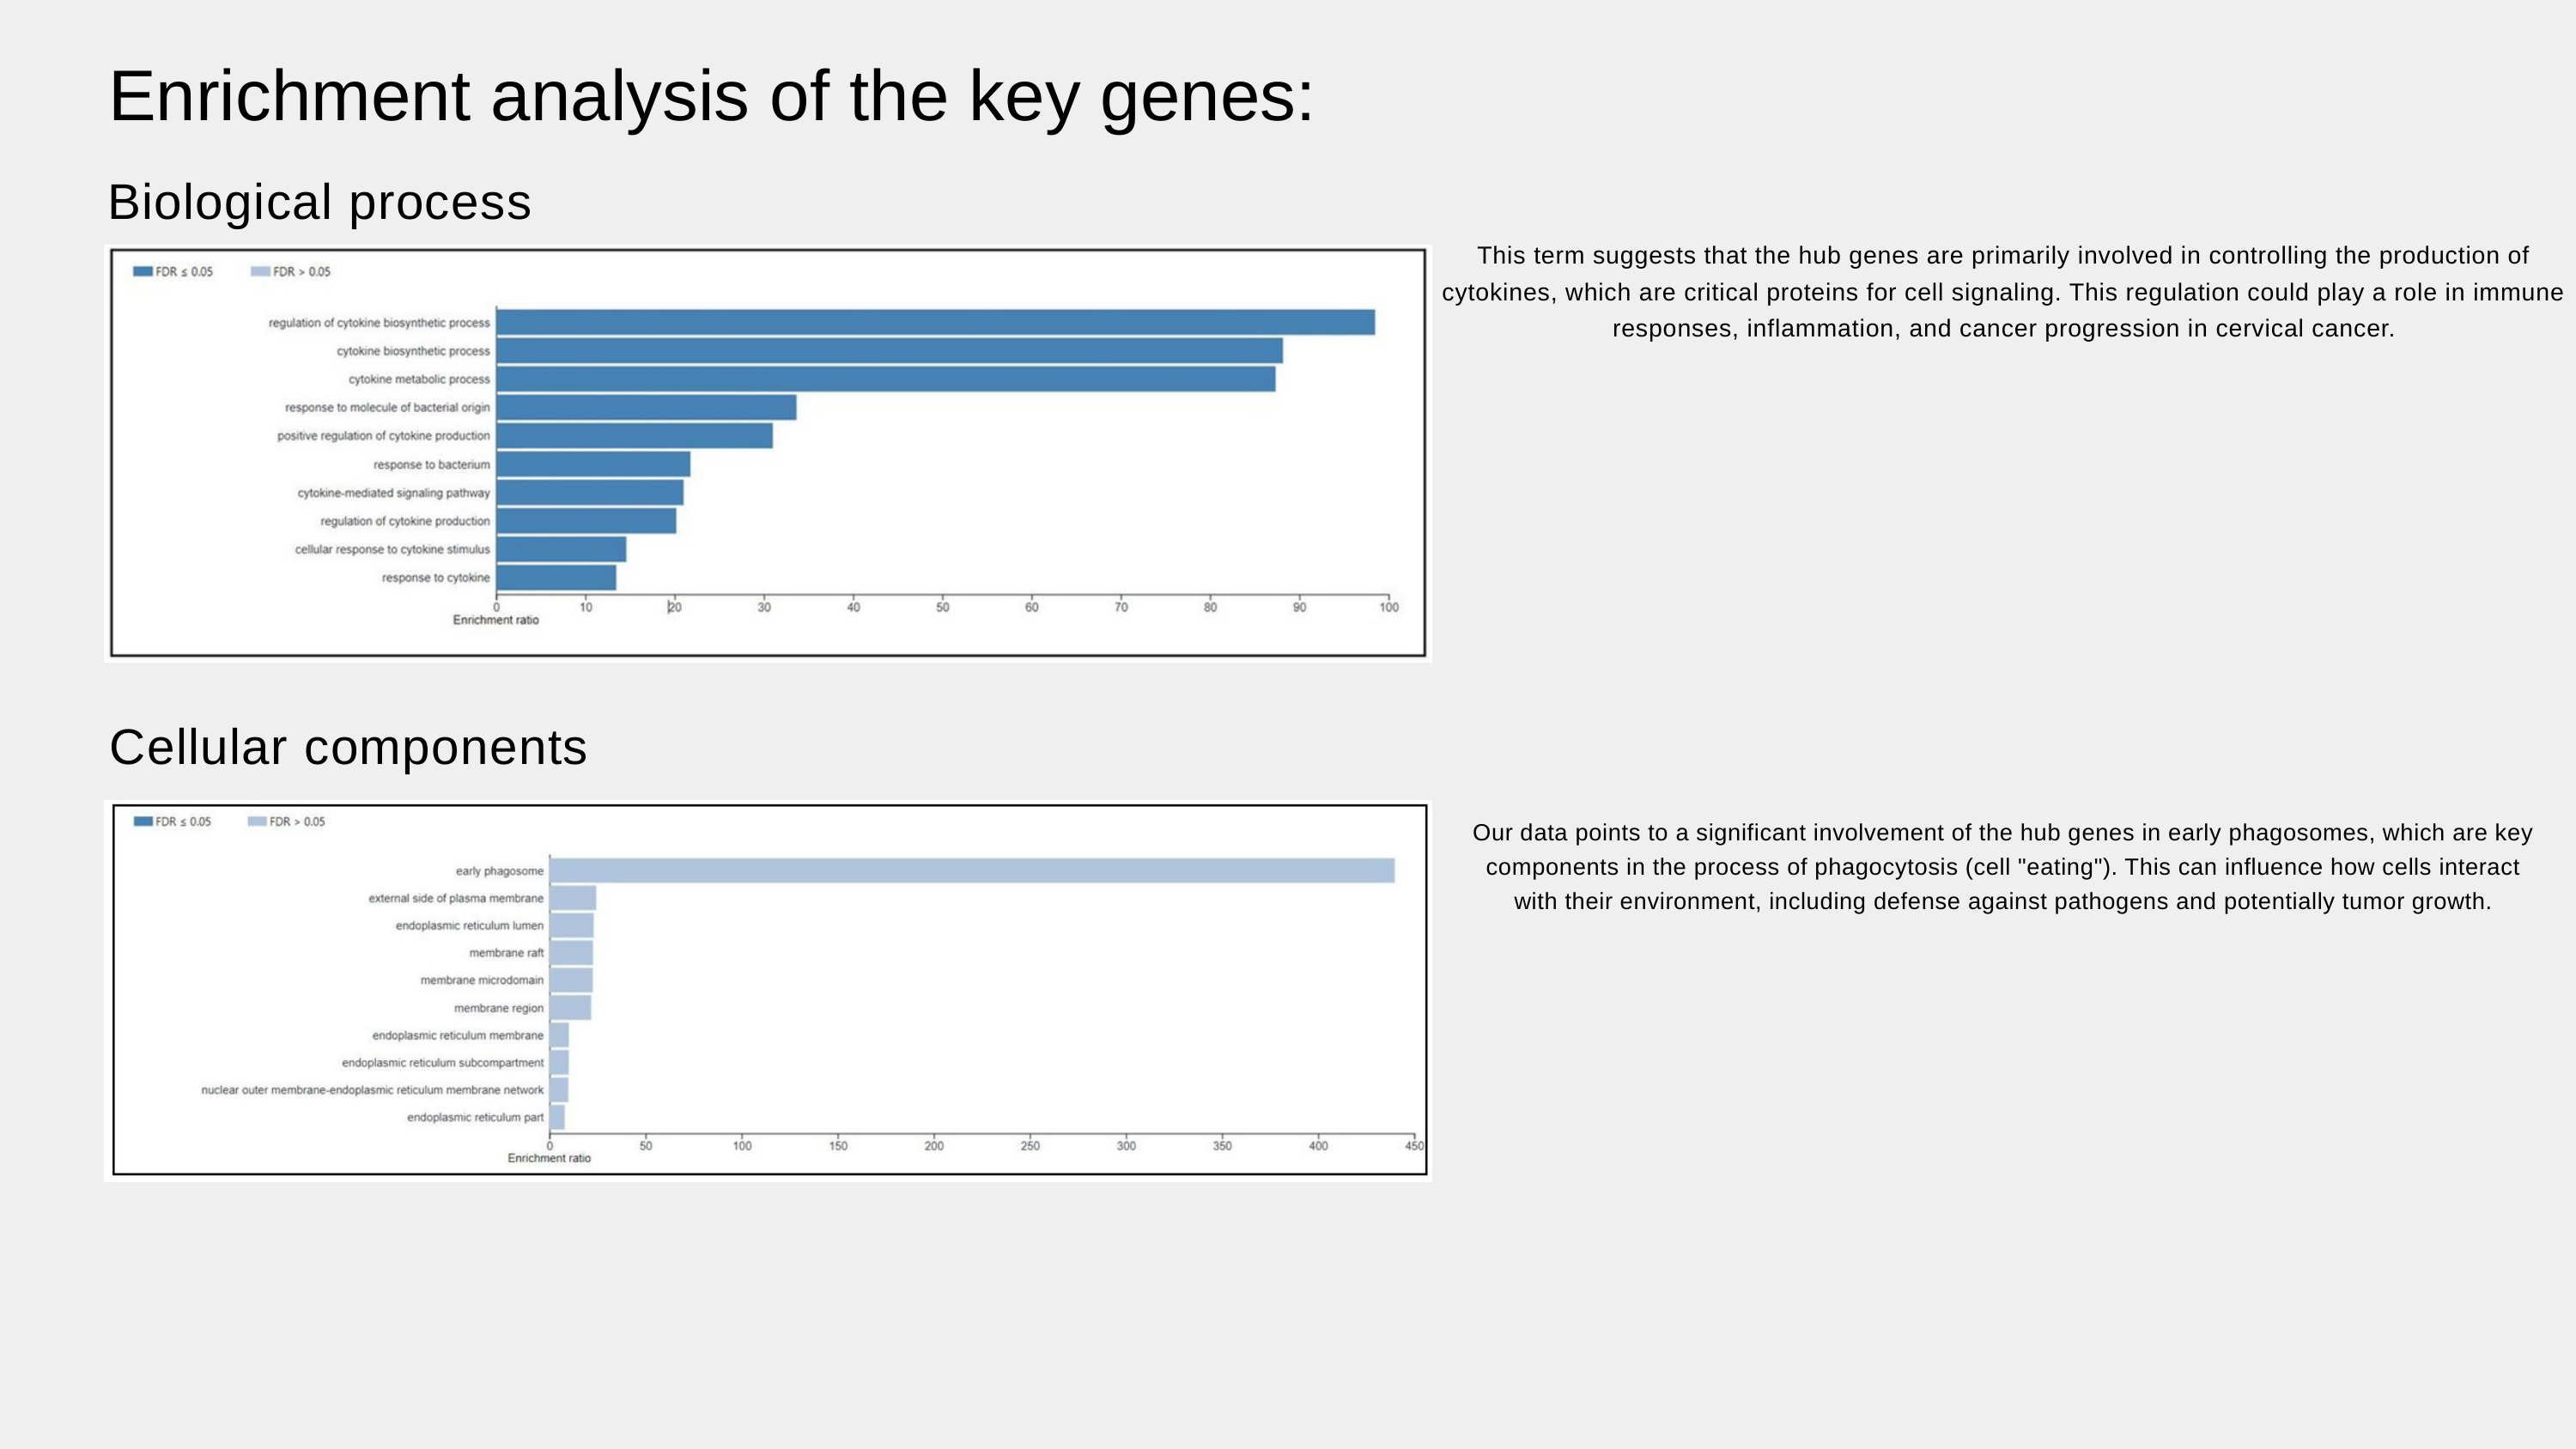

Enrichment analysis of the key genes:

Biological process
This term suggests that the hub genes are primarily involved in controlling the production of cytokines, which are critical proteins for cell signaling. This regulation could play a role in immune responses, inflammation, and cancer progression in cervical cancer.

Cellular components

Our data points to a significant involvement of the hub genes in early phagosomes, which are key components in the process of phagocytosis (cell "eating"). This can influence how cells interact with their environment, including defense against pathogens and potentially tumor growth.